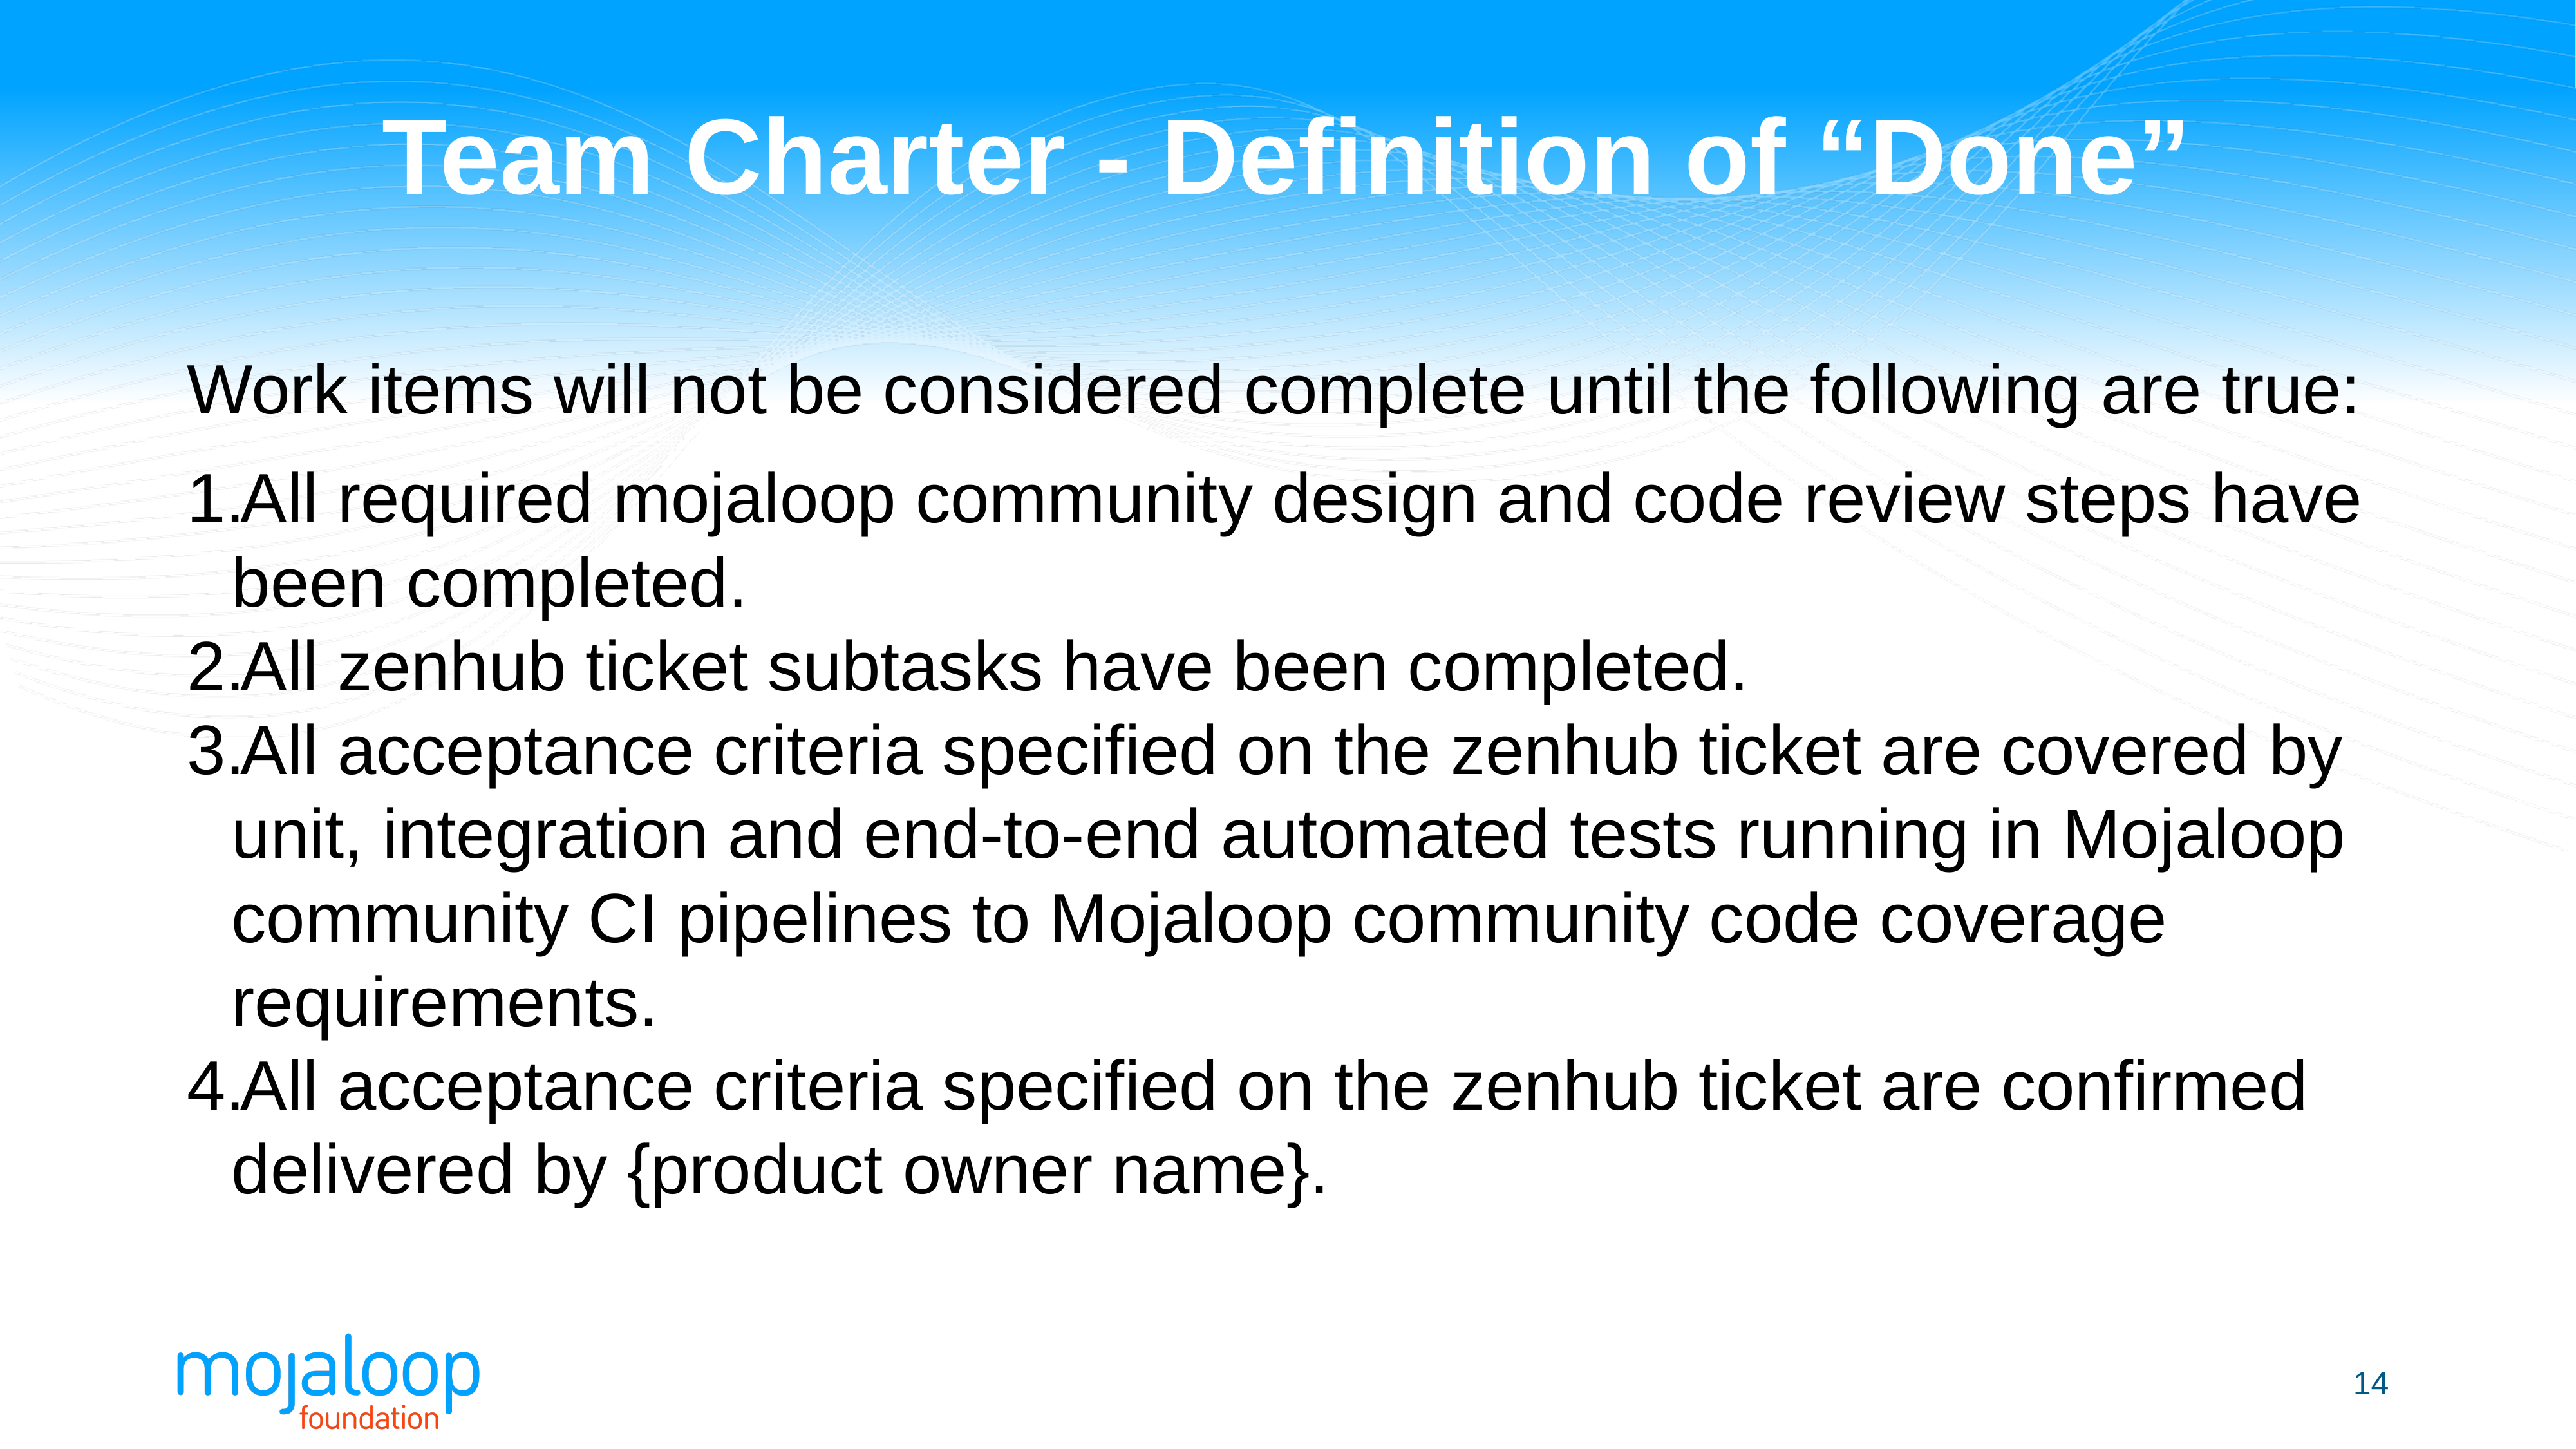

# Team Charter - Definition of “Done”
Work items will not be considered complete until the following are true:
All required mojaloop community design and code review steps have been completed.
All zenhub ticket subtasks have been completed.
All acceptance criteria specified on the zenhub ticket are covered by unit, integration and end-to-end automated tests running in Mojaloop community CI pipelines to Mojaloop community code coverage requirements.
All acceptance criteria specified on the zenhub ticket are confirmed delivered by {product owner name}.
14